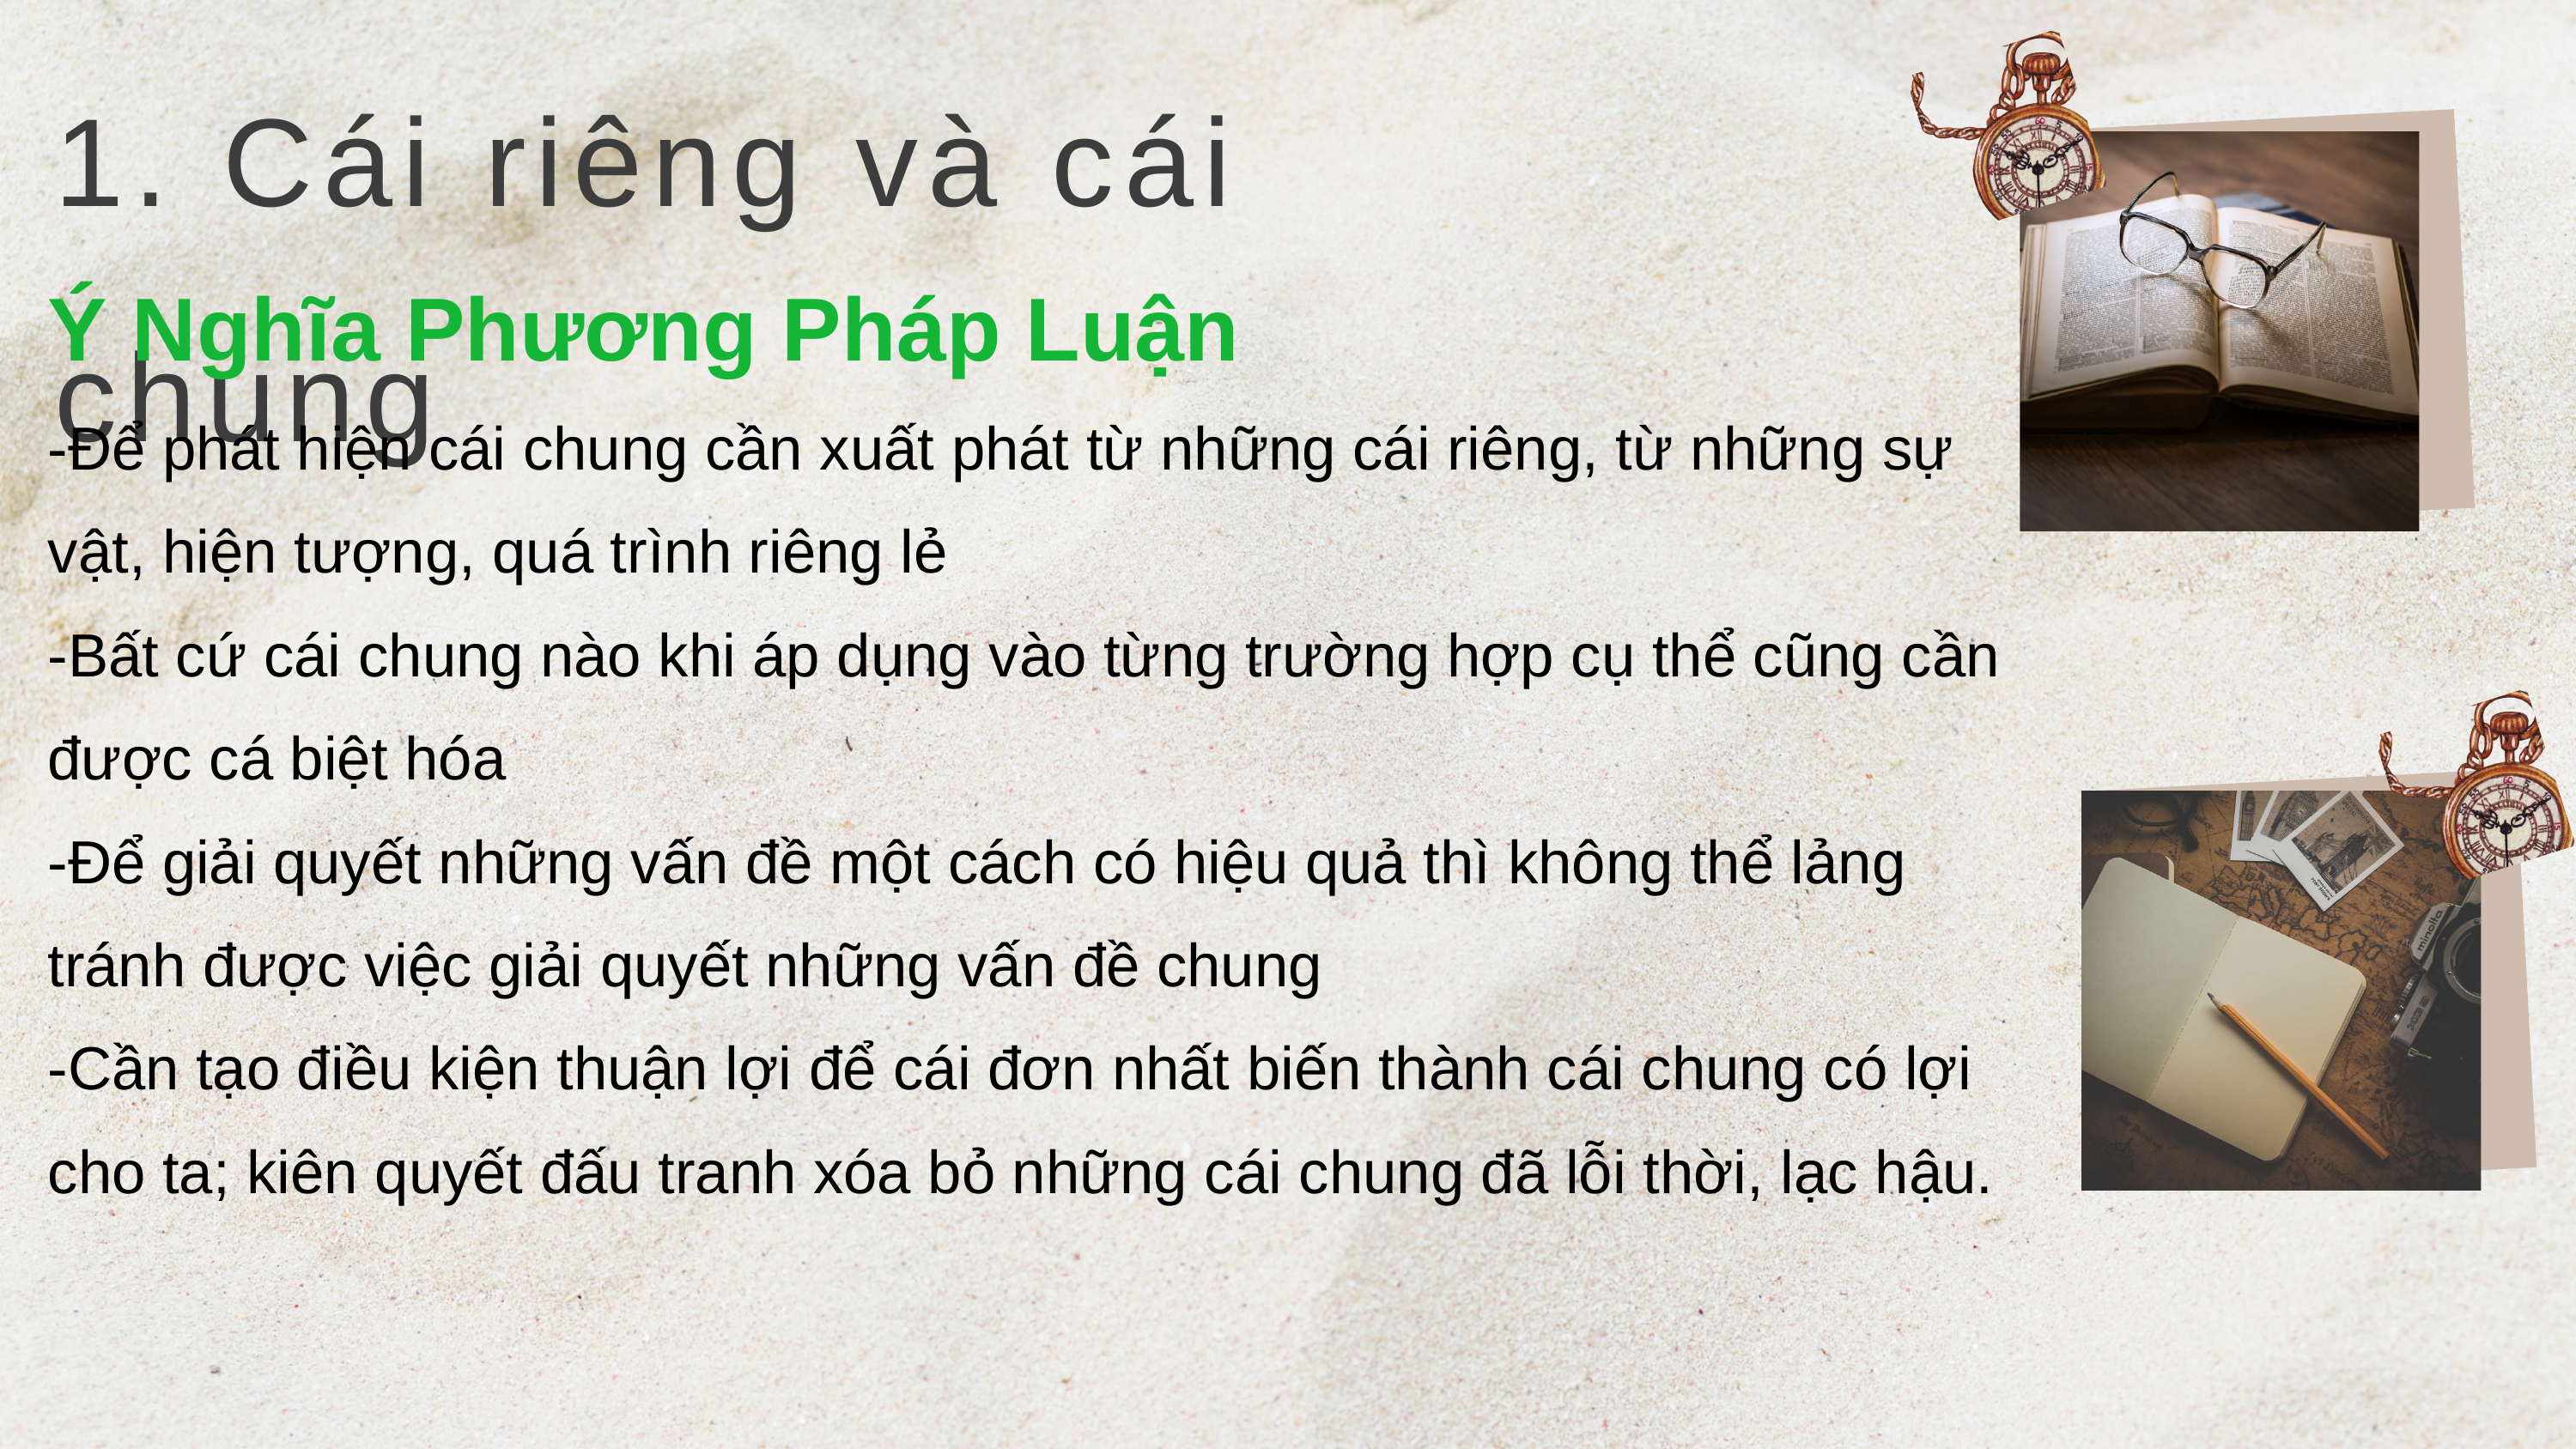

1. Cái riêng và cái chung

Ý Nghĩa Phương Pháp Luận
-Để phát hiện cái chung cần xuất phát từ những cái riêng, từ những sự vật, hiện tượng, quá trình riêng lẻ
-Bất cứ cái chung nào khi áp dụng vào từng trường hợp cụ thể cũng cần được cá biệt hóa
-Để giải quyết những vấn đề một cách có hiệu quả thì không thể lảng tránh được việc giải quyết những vấn đề chung
-Cần tạo điều kiện thuận lợi để cái đơn nhất biến thành cái chung có lợi cho ta; kiên quyết đấu tranh xóa bỏ những cái chung đã lỗi thời, lạc hậu.